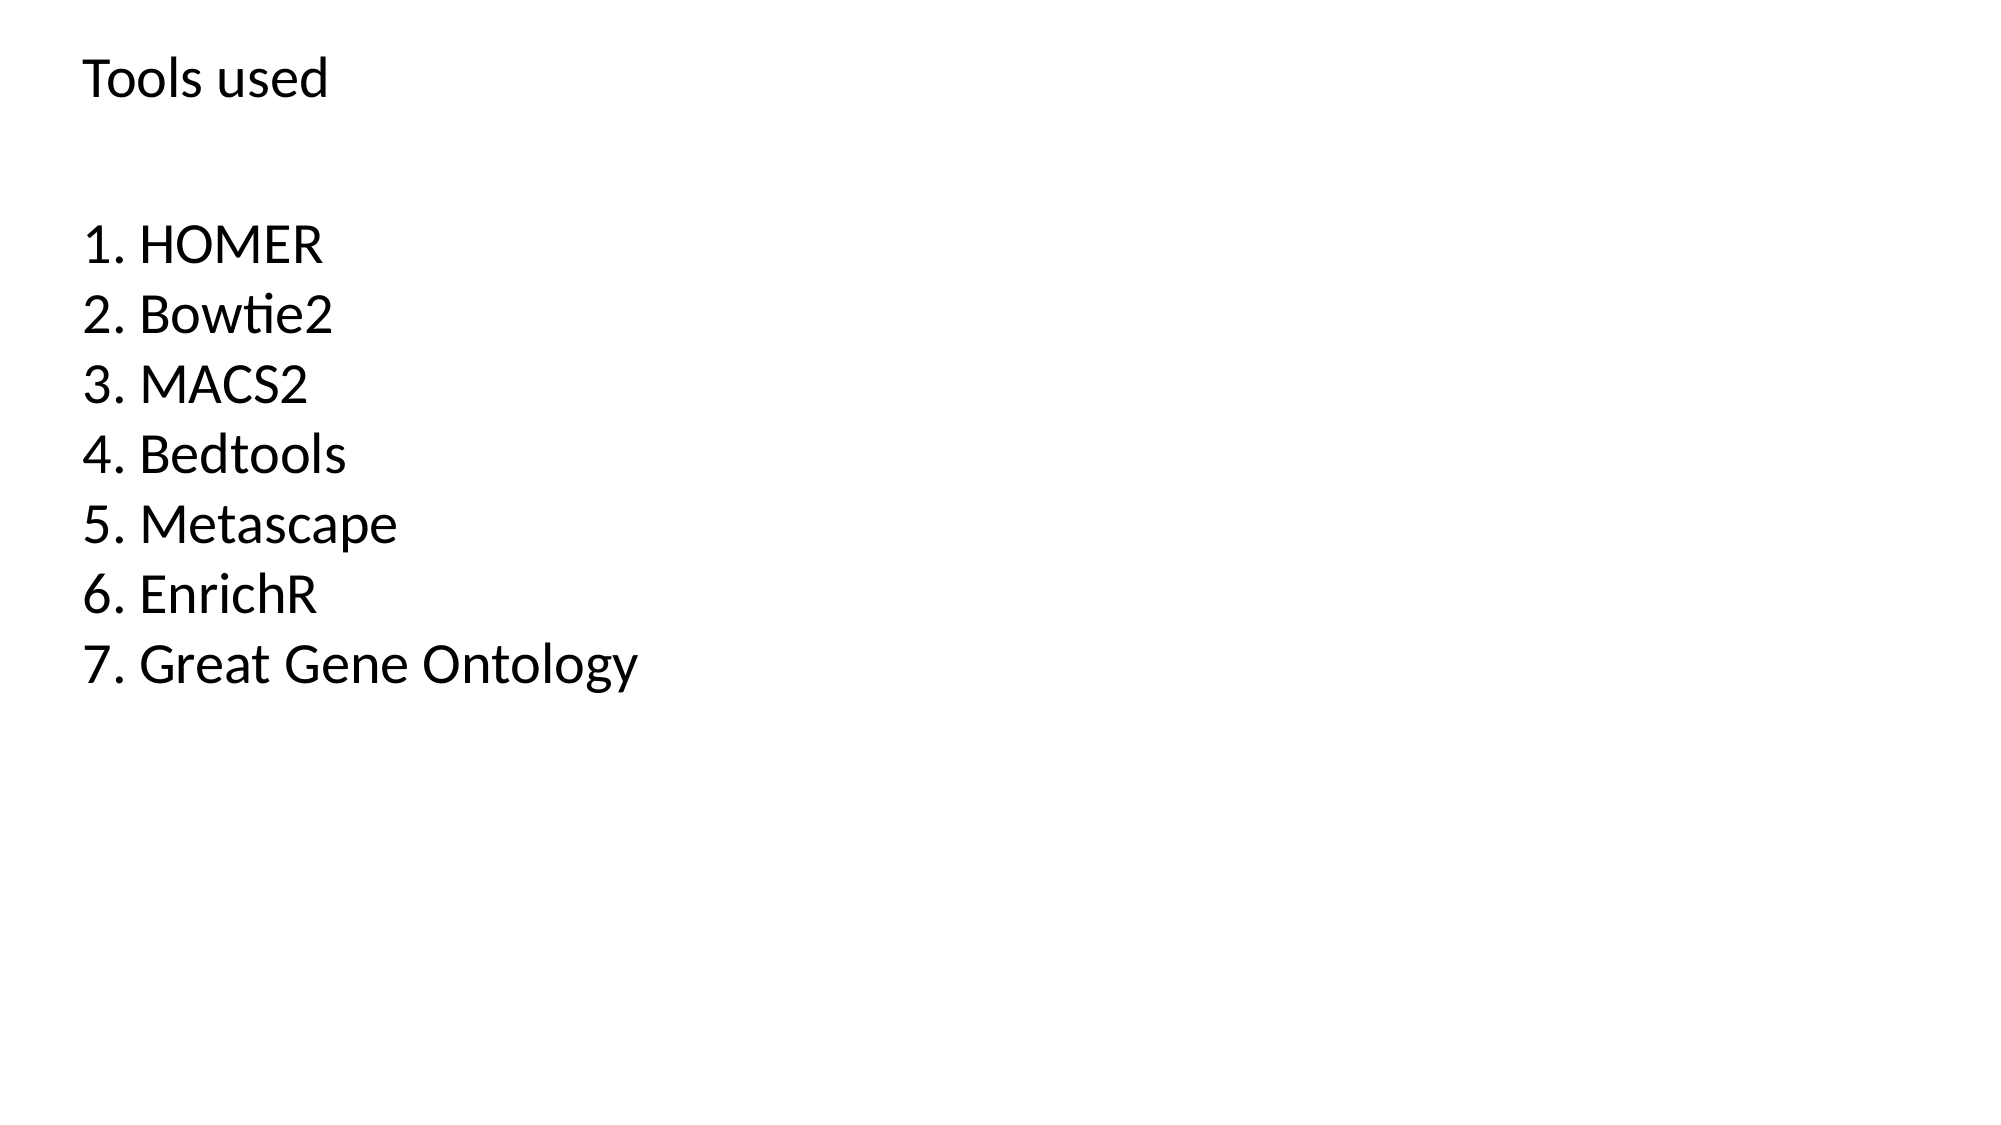

Tools used
HOMER
Bowtie2
MACS2
Bedtools
Metascape
EnrichR
Great Gene Ontology